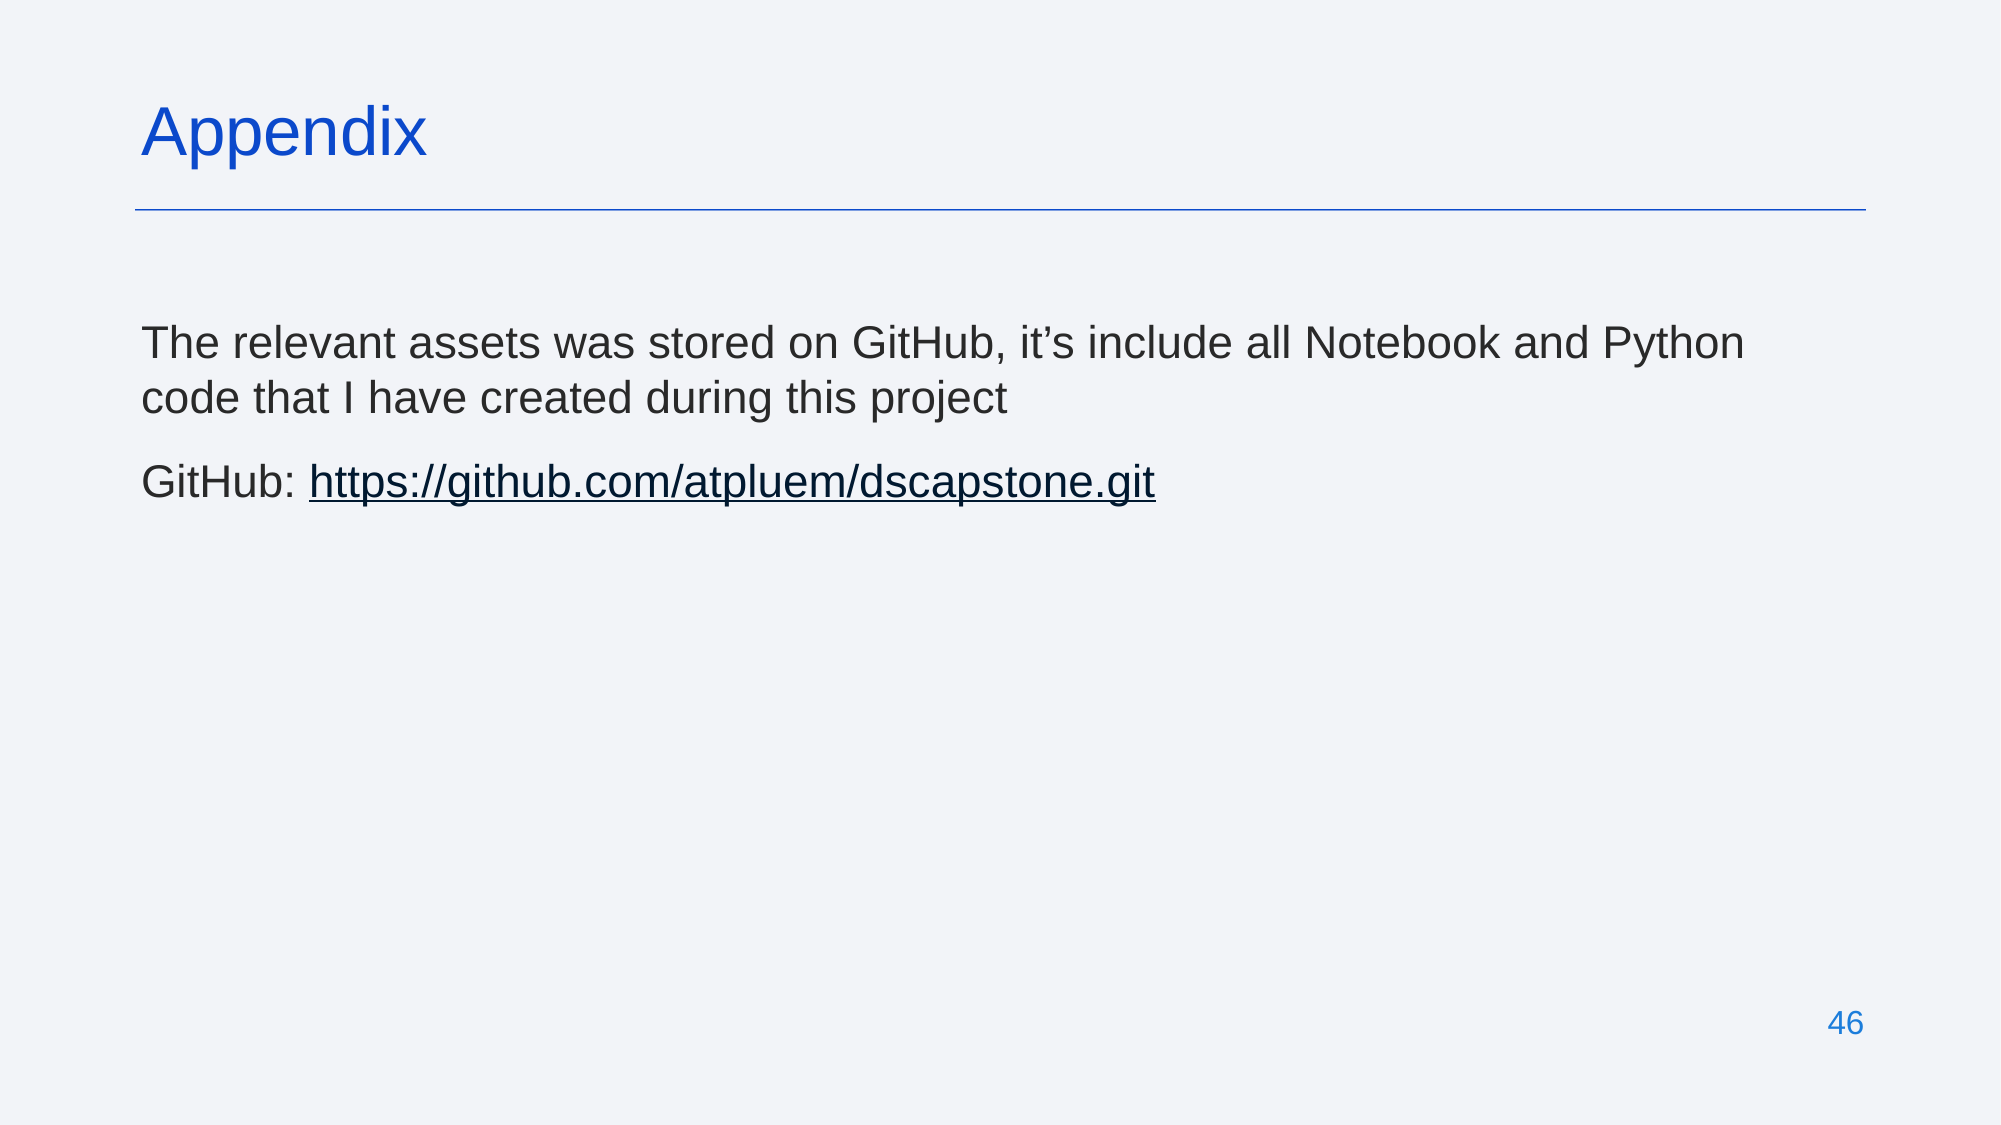

Appendix
The relevant assets was stored on GitHub, it’s include all Notebook and Python code that I have created during this project
GitHub: https://github.com/atpluem/dscapstone.git

46